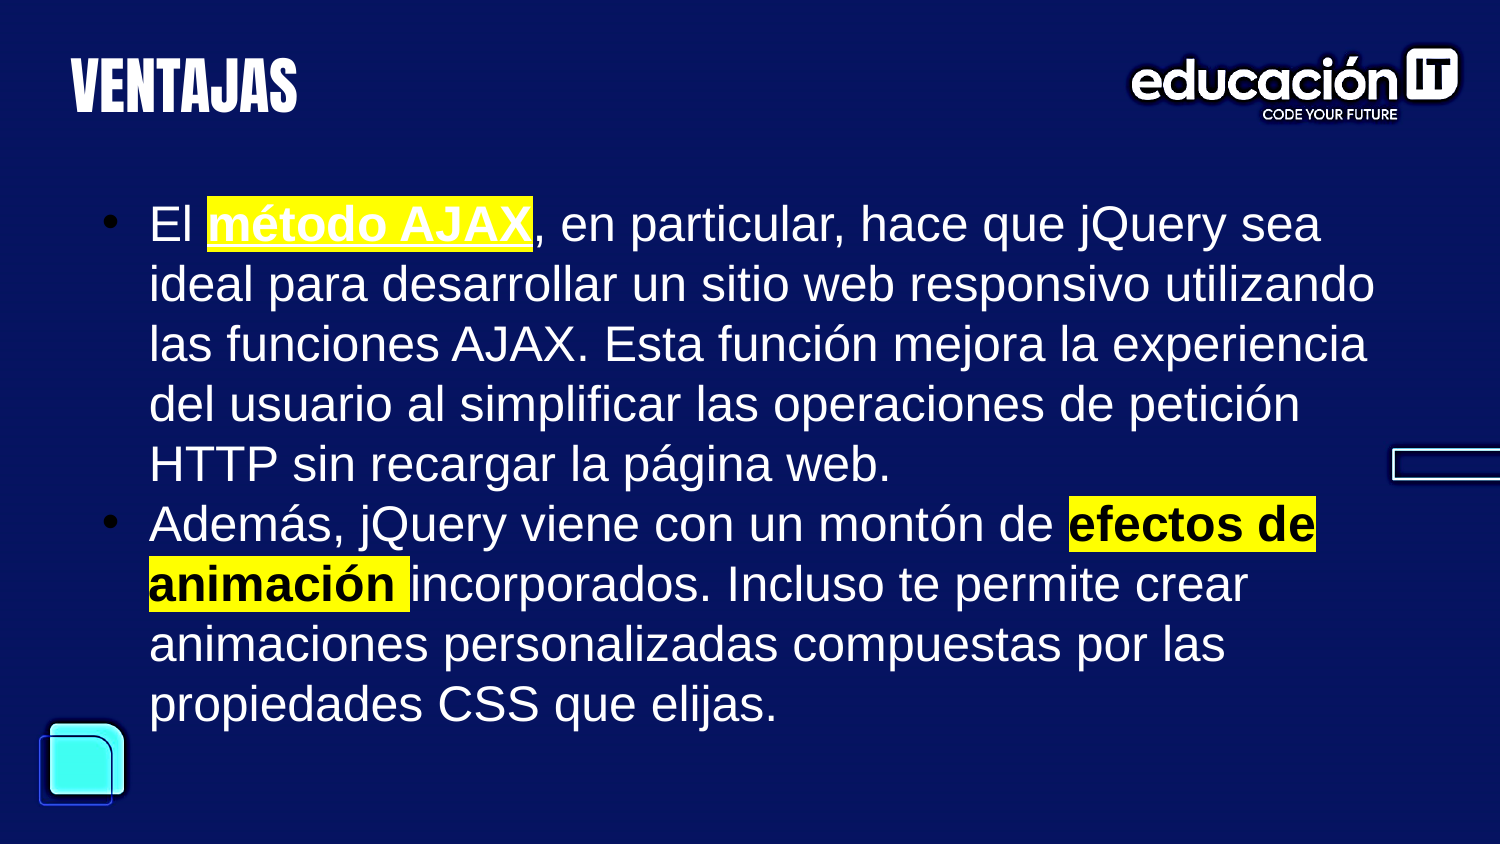

VENTAJAS
El método AJAX, en particular, hace que jQuery sea ideal para desarrollar un sitio web responsivo utilizando las funciones AJAX. Esta función mejora la experiencia del usuario al simplificar las operaciones de petición HTTP sin recargar la página web.
Además, jQuery viene con un montón de efectos de animación incorporados. Incluso te permite crear animaciones personalizadas compuestas por las propiedades CSS que elijas.